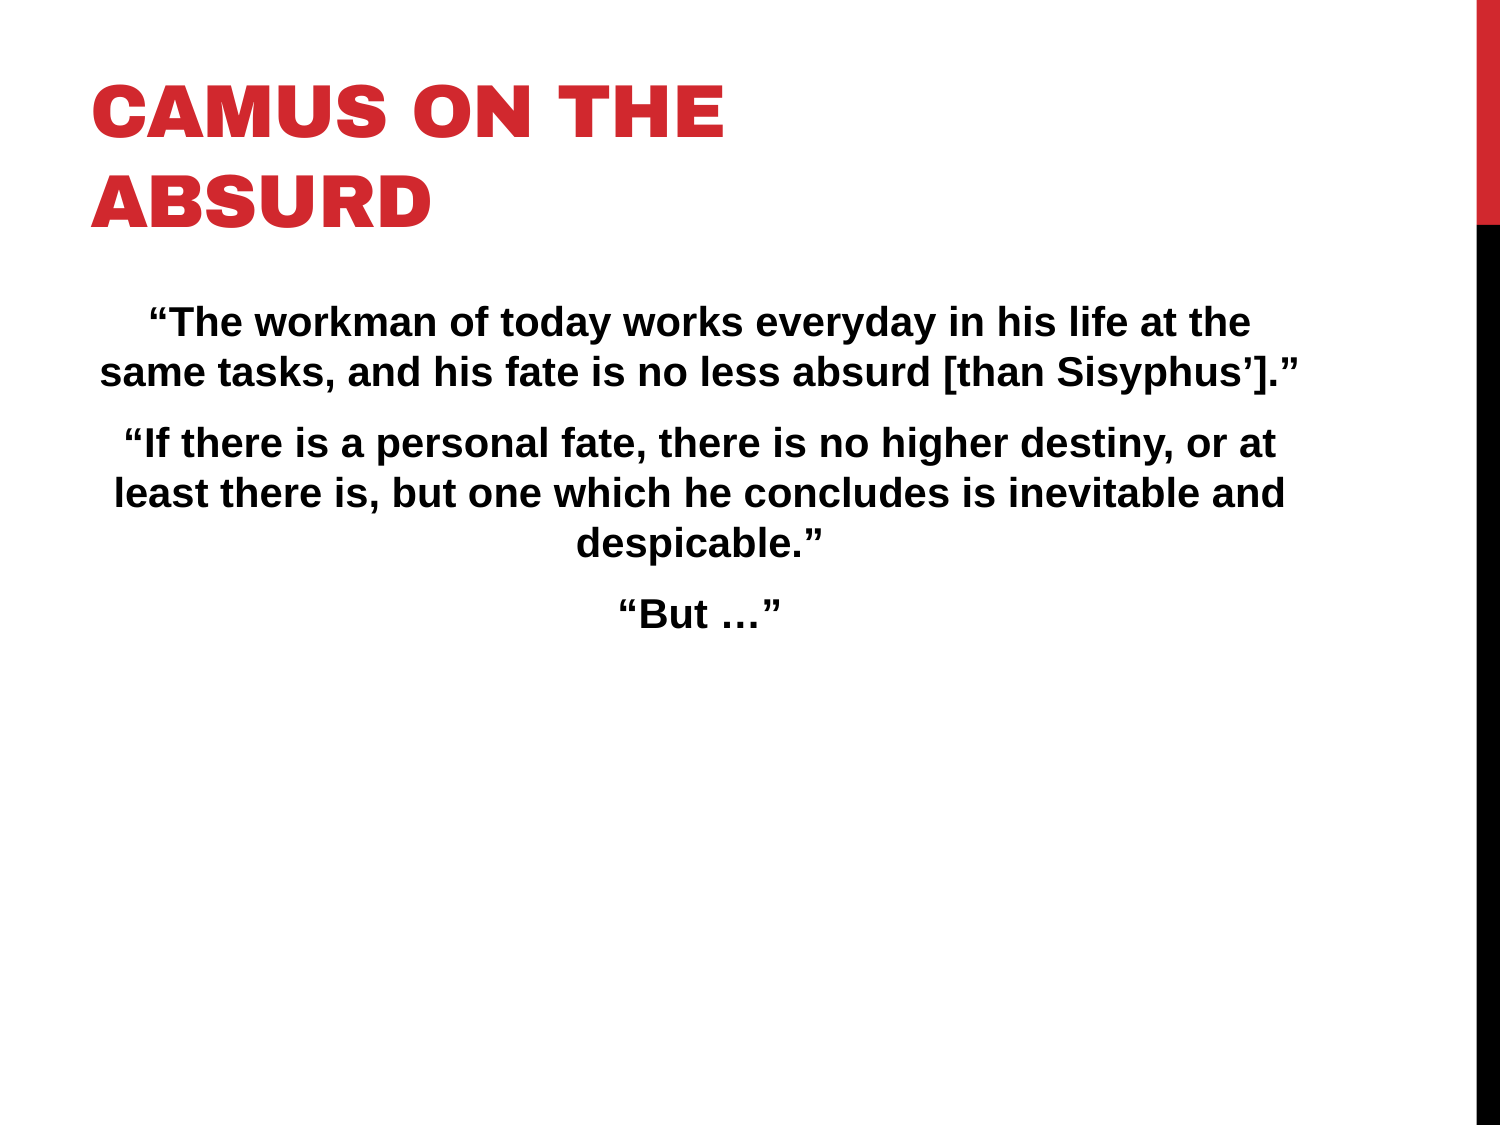

# Camus on the Absurd
“The workman of today works everyday in his life at the same tasks, and his fate is no less absurd [than Sisyphus’].”
“If there is a personal fate, there is no higher destiny, or at least there is, but one which he concludes is inevitable and despicable.”
“But …”